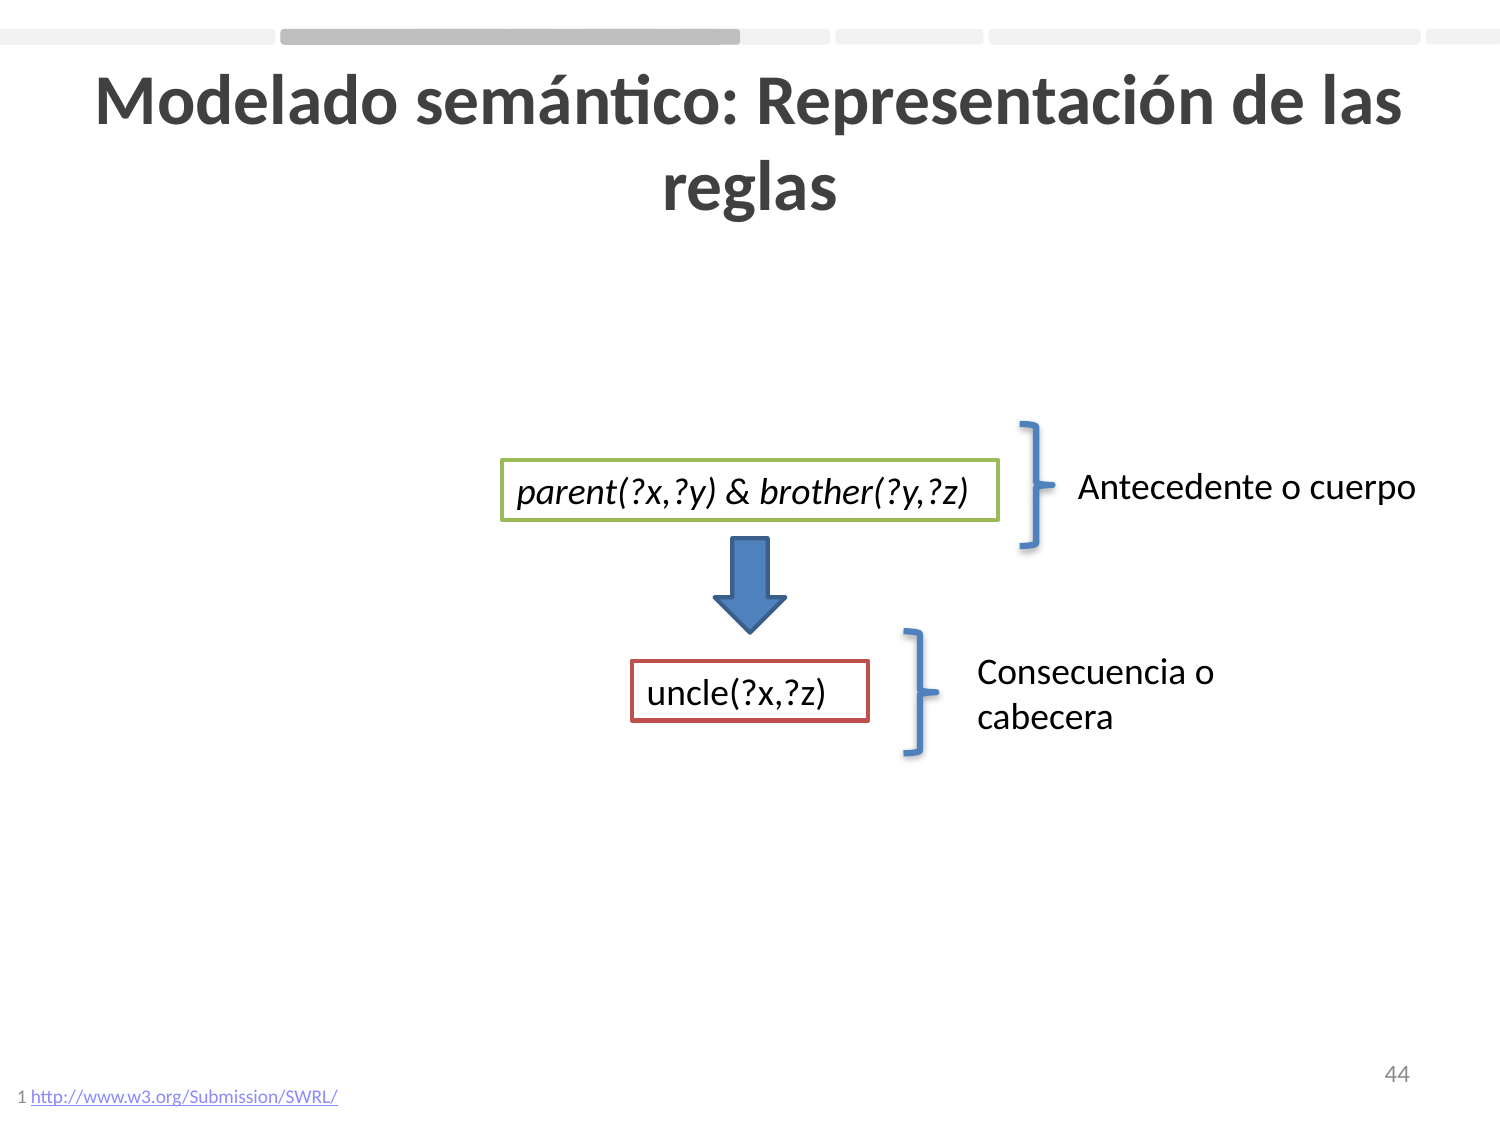

# Modelado semántico: Representación de las reglas

Antecedente o cuerpo

Consecuencia o cabecera
parent(?x,?y) & brother(?y,?z)

uncle(?x,?z)
44
1 http://www.w3.org/Submission/SWRL/